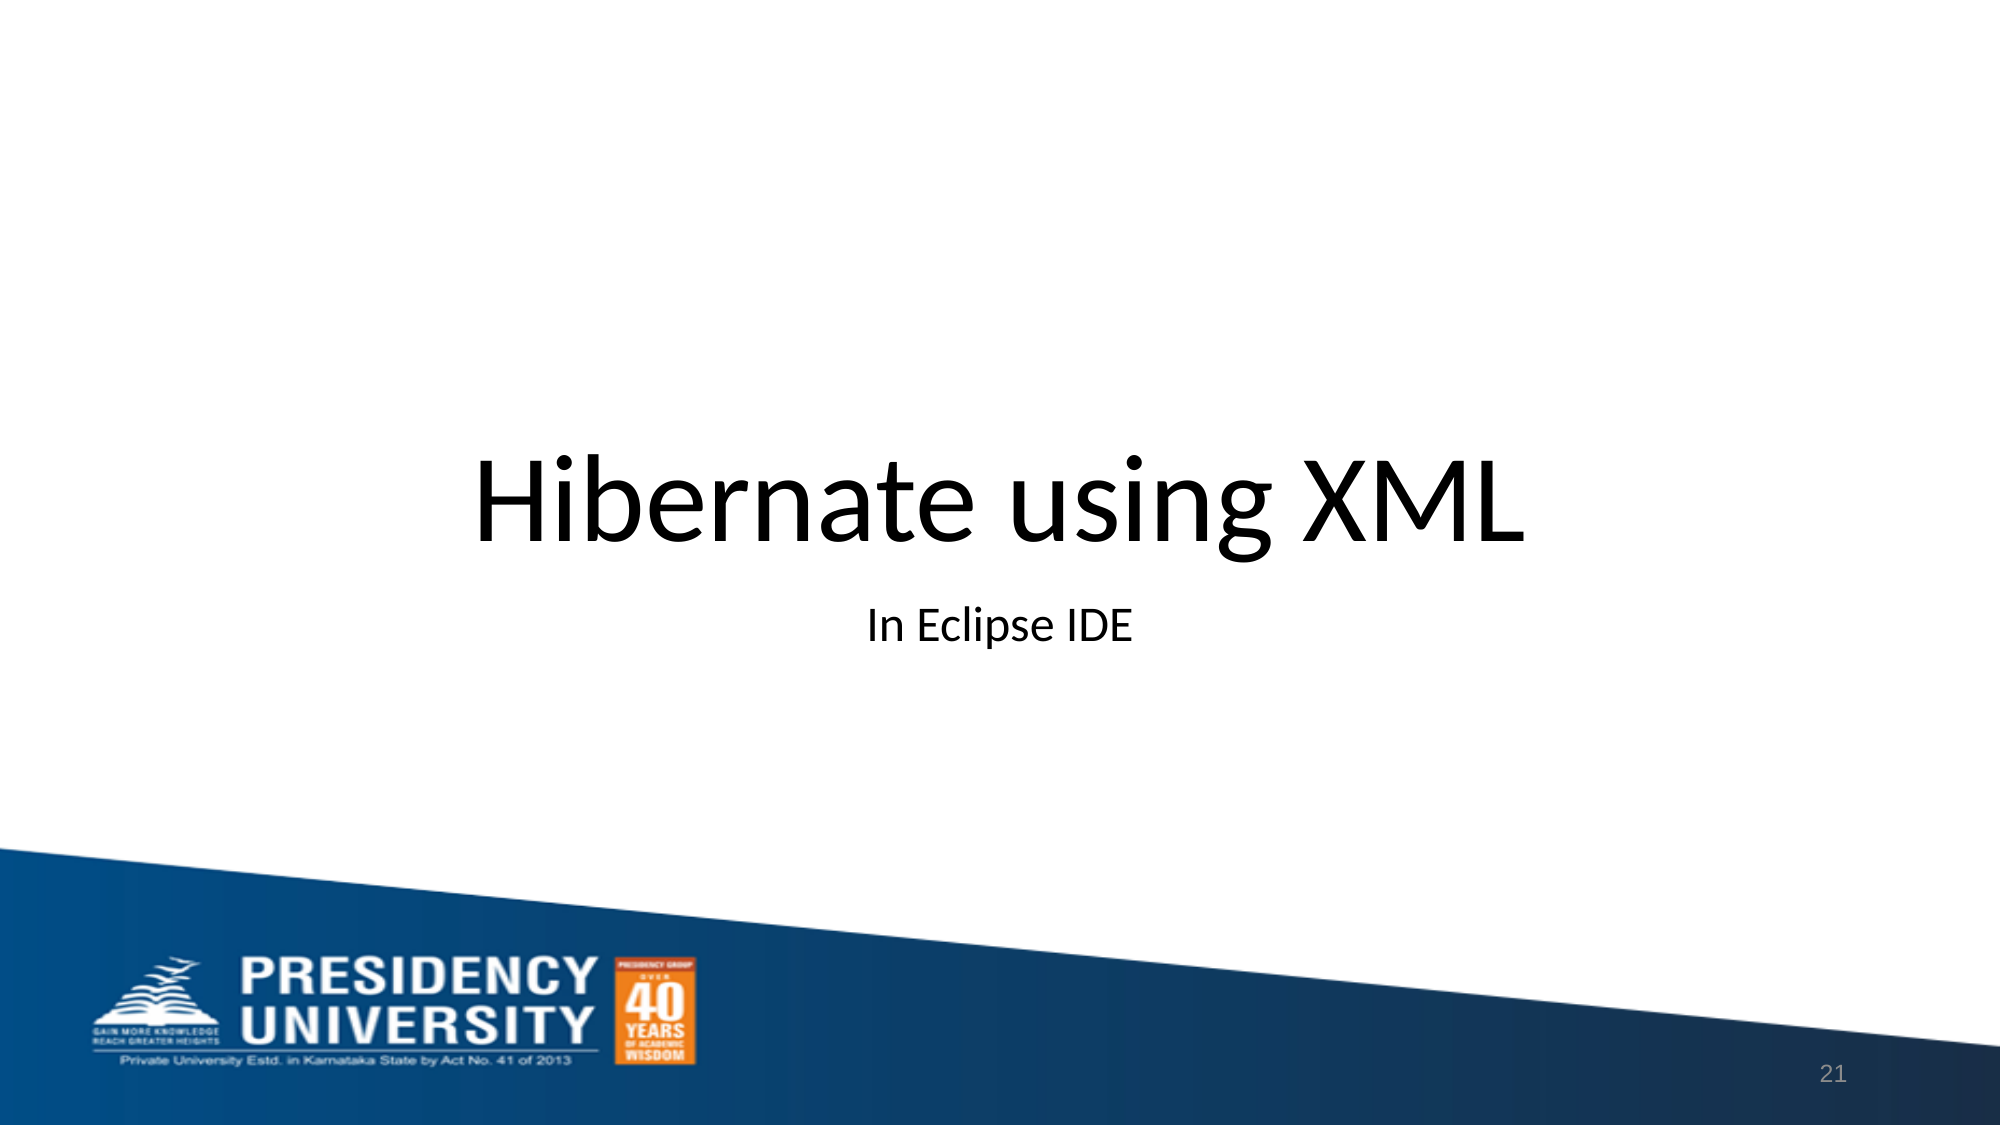

# Hibernate using XML
In Eclipse IDE
21